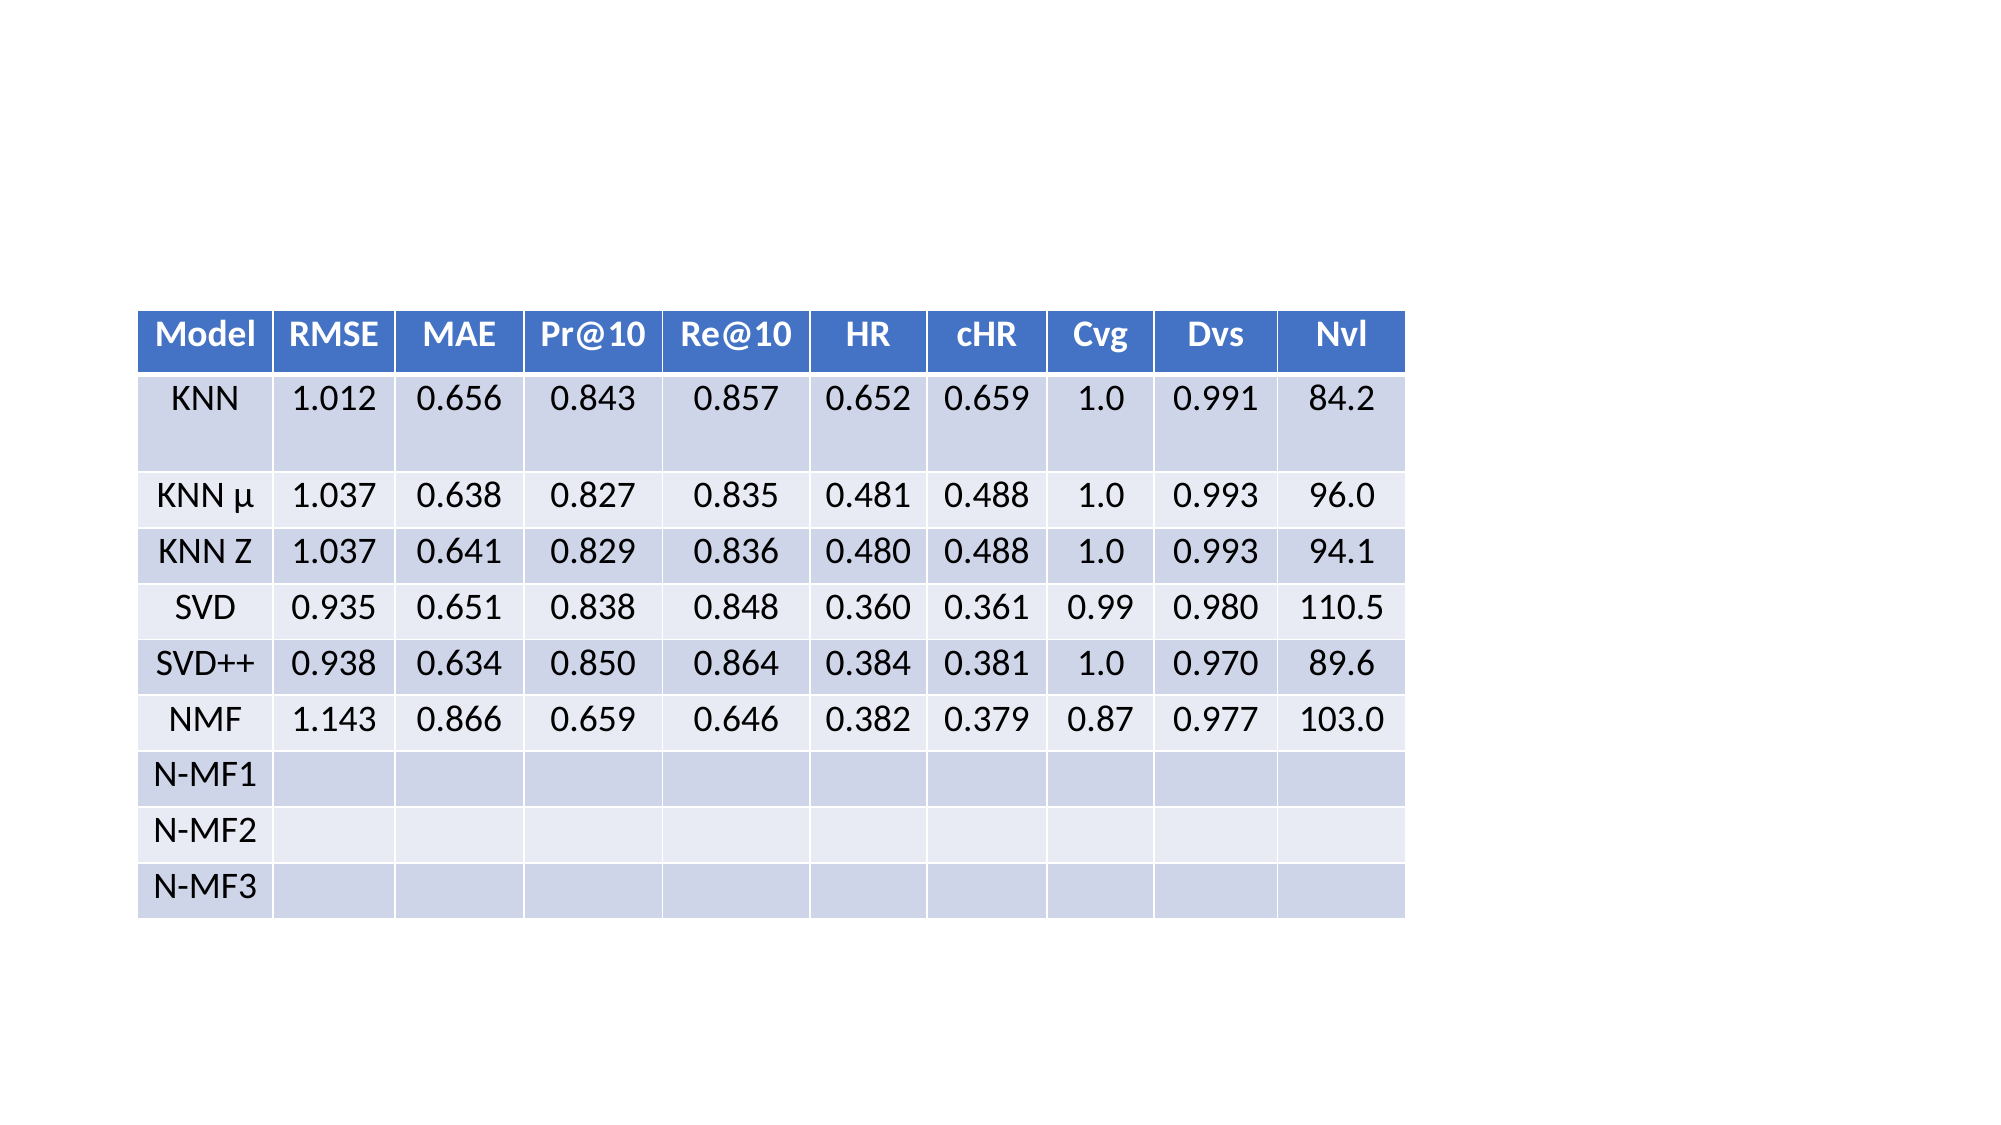

#
| Model | RMSE | MAE | Pr@10 | Re@10 | HR | cHR | Cvg | Dvs | Nvl |
| --- | --- | --- | --- | --- | --- | --- | --- | --- | --- |
| KNN | 1.012 | 0.656 | 0.843 | 0.857 | 0.652 | 0.659 | 1.0 | 0.991 | 84.2 |
| KNN μ | 1.037 | 0.638 | 0.827 | 0.835 | 0.481 | 0.488 | 1.0 | 0.993 | 96.0 |
| KNN Z | 1.037 | 0.641 | 0.829 | 0.836 | 0.480 | 0.488 | 1.0 | 0.993 | 94.1 |
| SVD | 0.935 | 0.651 | 0.838 | 0.848 | 0.360 | 0.361 | 0.99 | 0.980 | 110.5 |
| SVD++ | 0.938 | 0.634 | 0.850 | 0.864 | 0.384 | 0.381 | 1.0 | 0.970 | 89.6 |
| NMF | 1.143 | 0.866 | 0.659 | 0.646 | 0.382 | 0.379 | 0.87 | 0.977 | 103.0 |
| N-MF1 |  |  |  |  |  |  |  |  |  |
| N-MF2 |  |  |  |  |  |  |  |  |  |
| N-MF3 |  |  |  |  |  |  |  |  |  |